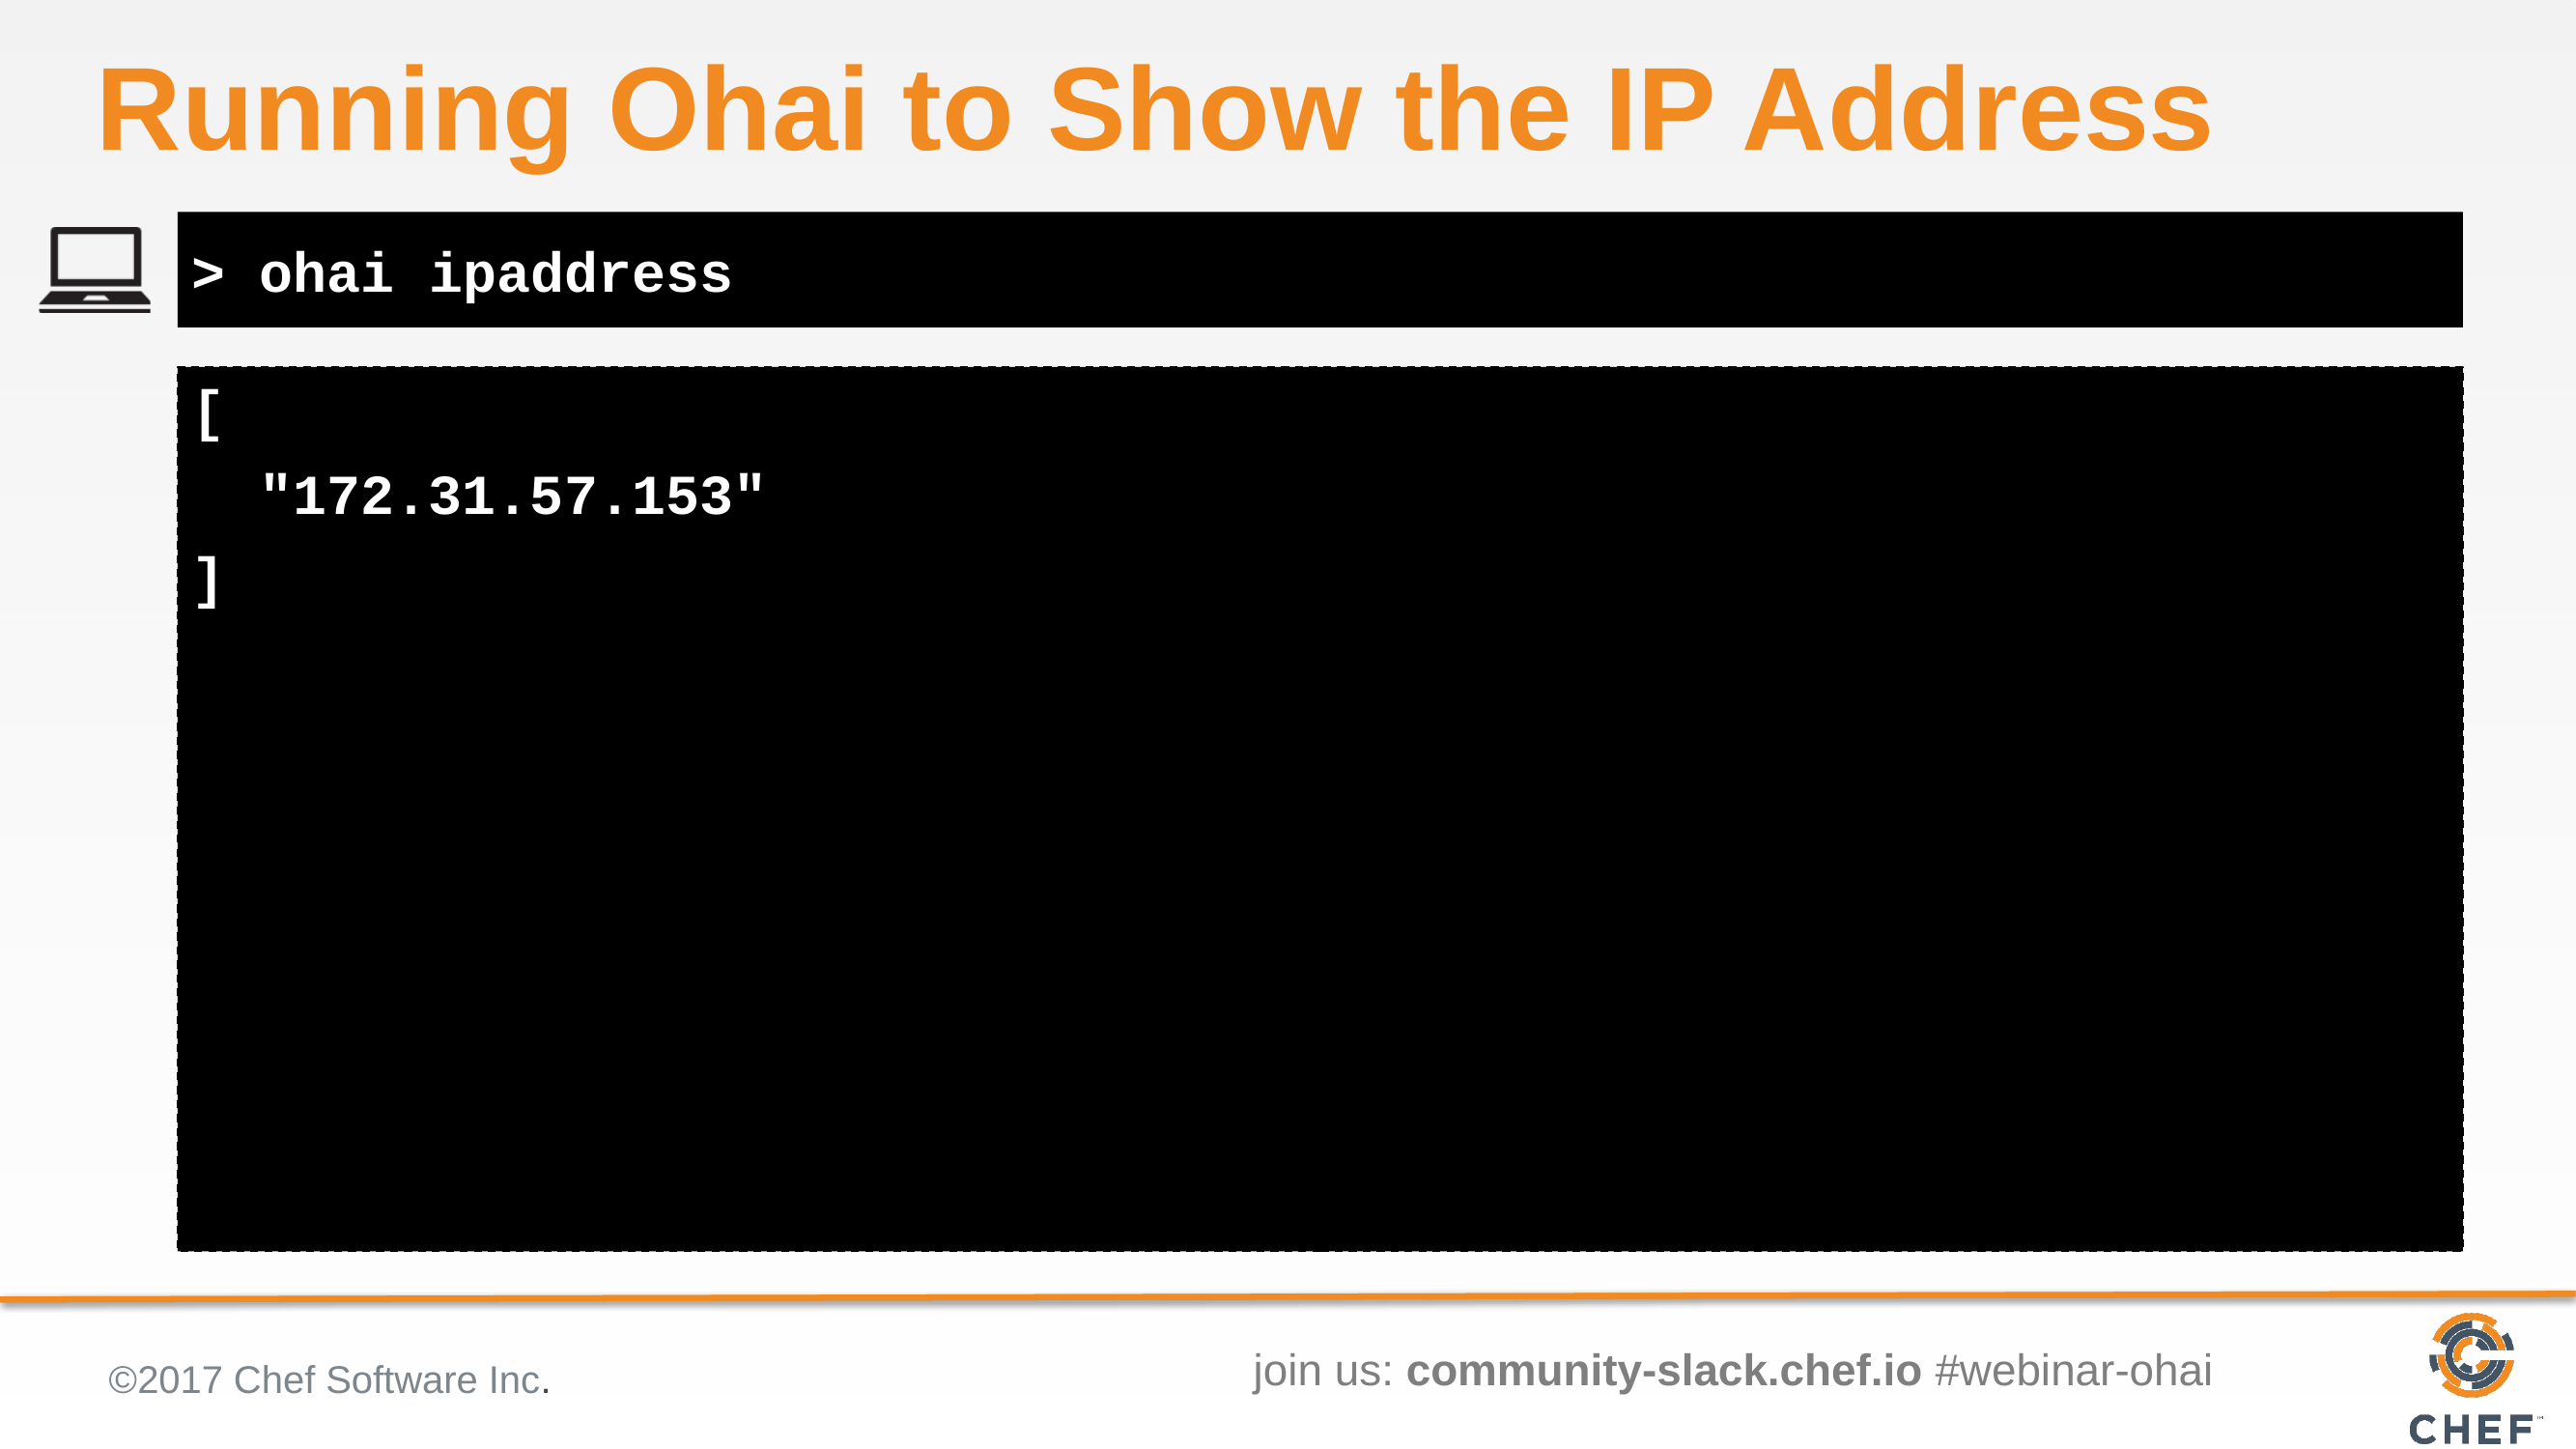

# Running Ohai to Show the IP Address
> ohai ipaddress
[
  "172.31.57.153"
]